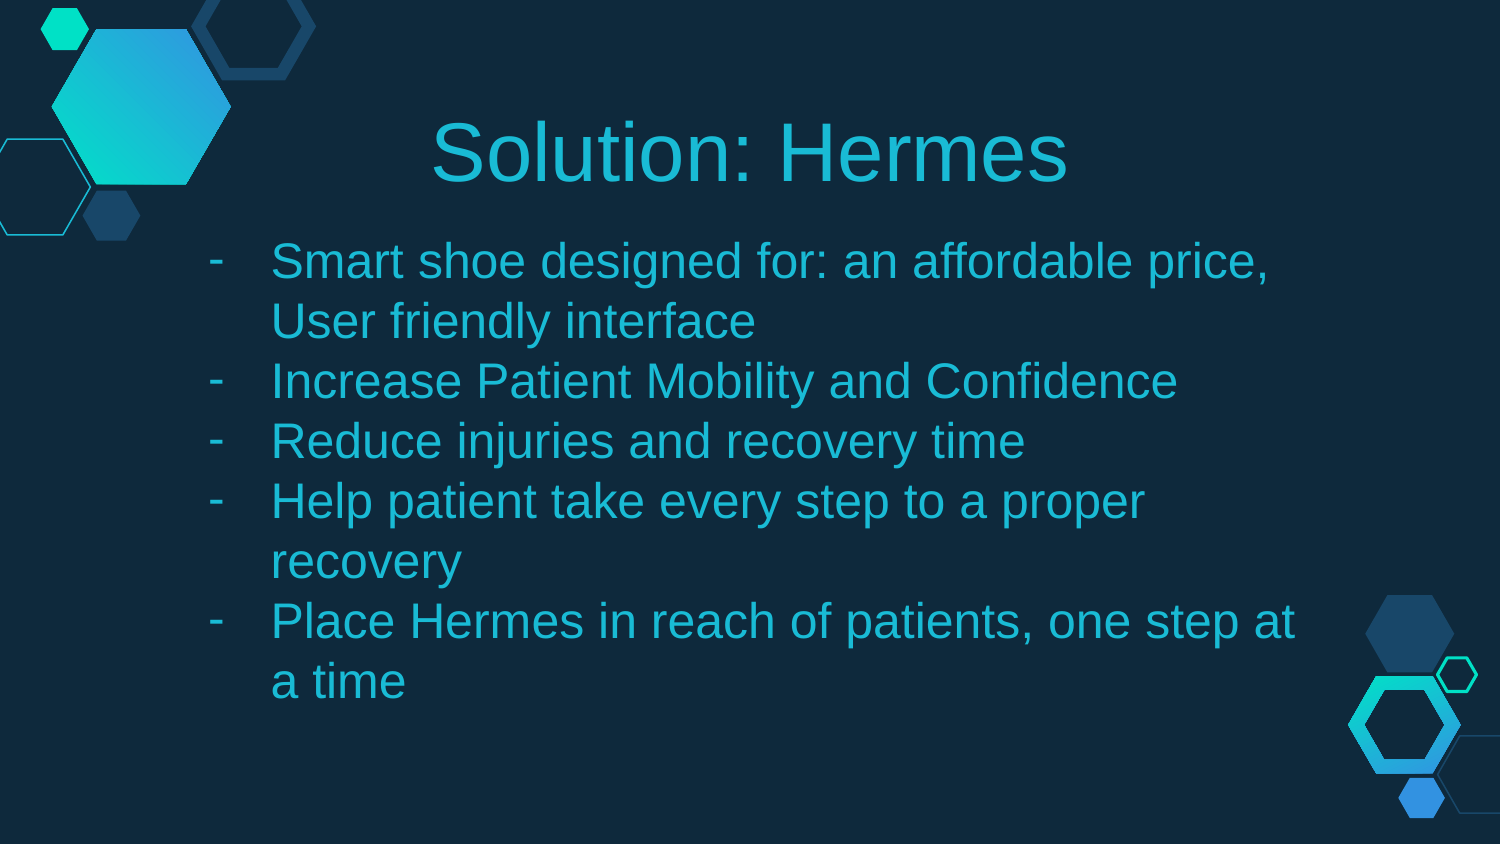

Solution: Hermes
Smart shoe designed for: an affordable price, User friendly interface
Increase Patient Mobility and Confidence
Reduce injuries and recovery time
Help patient take every step to a proper recovery
Place Hermes in reach of patients, one step at a time